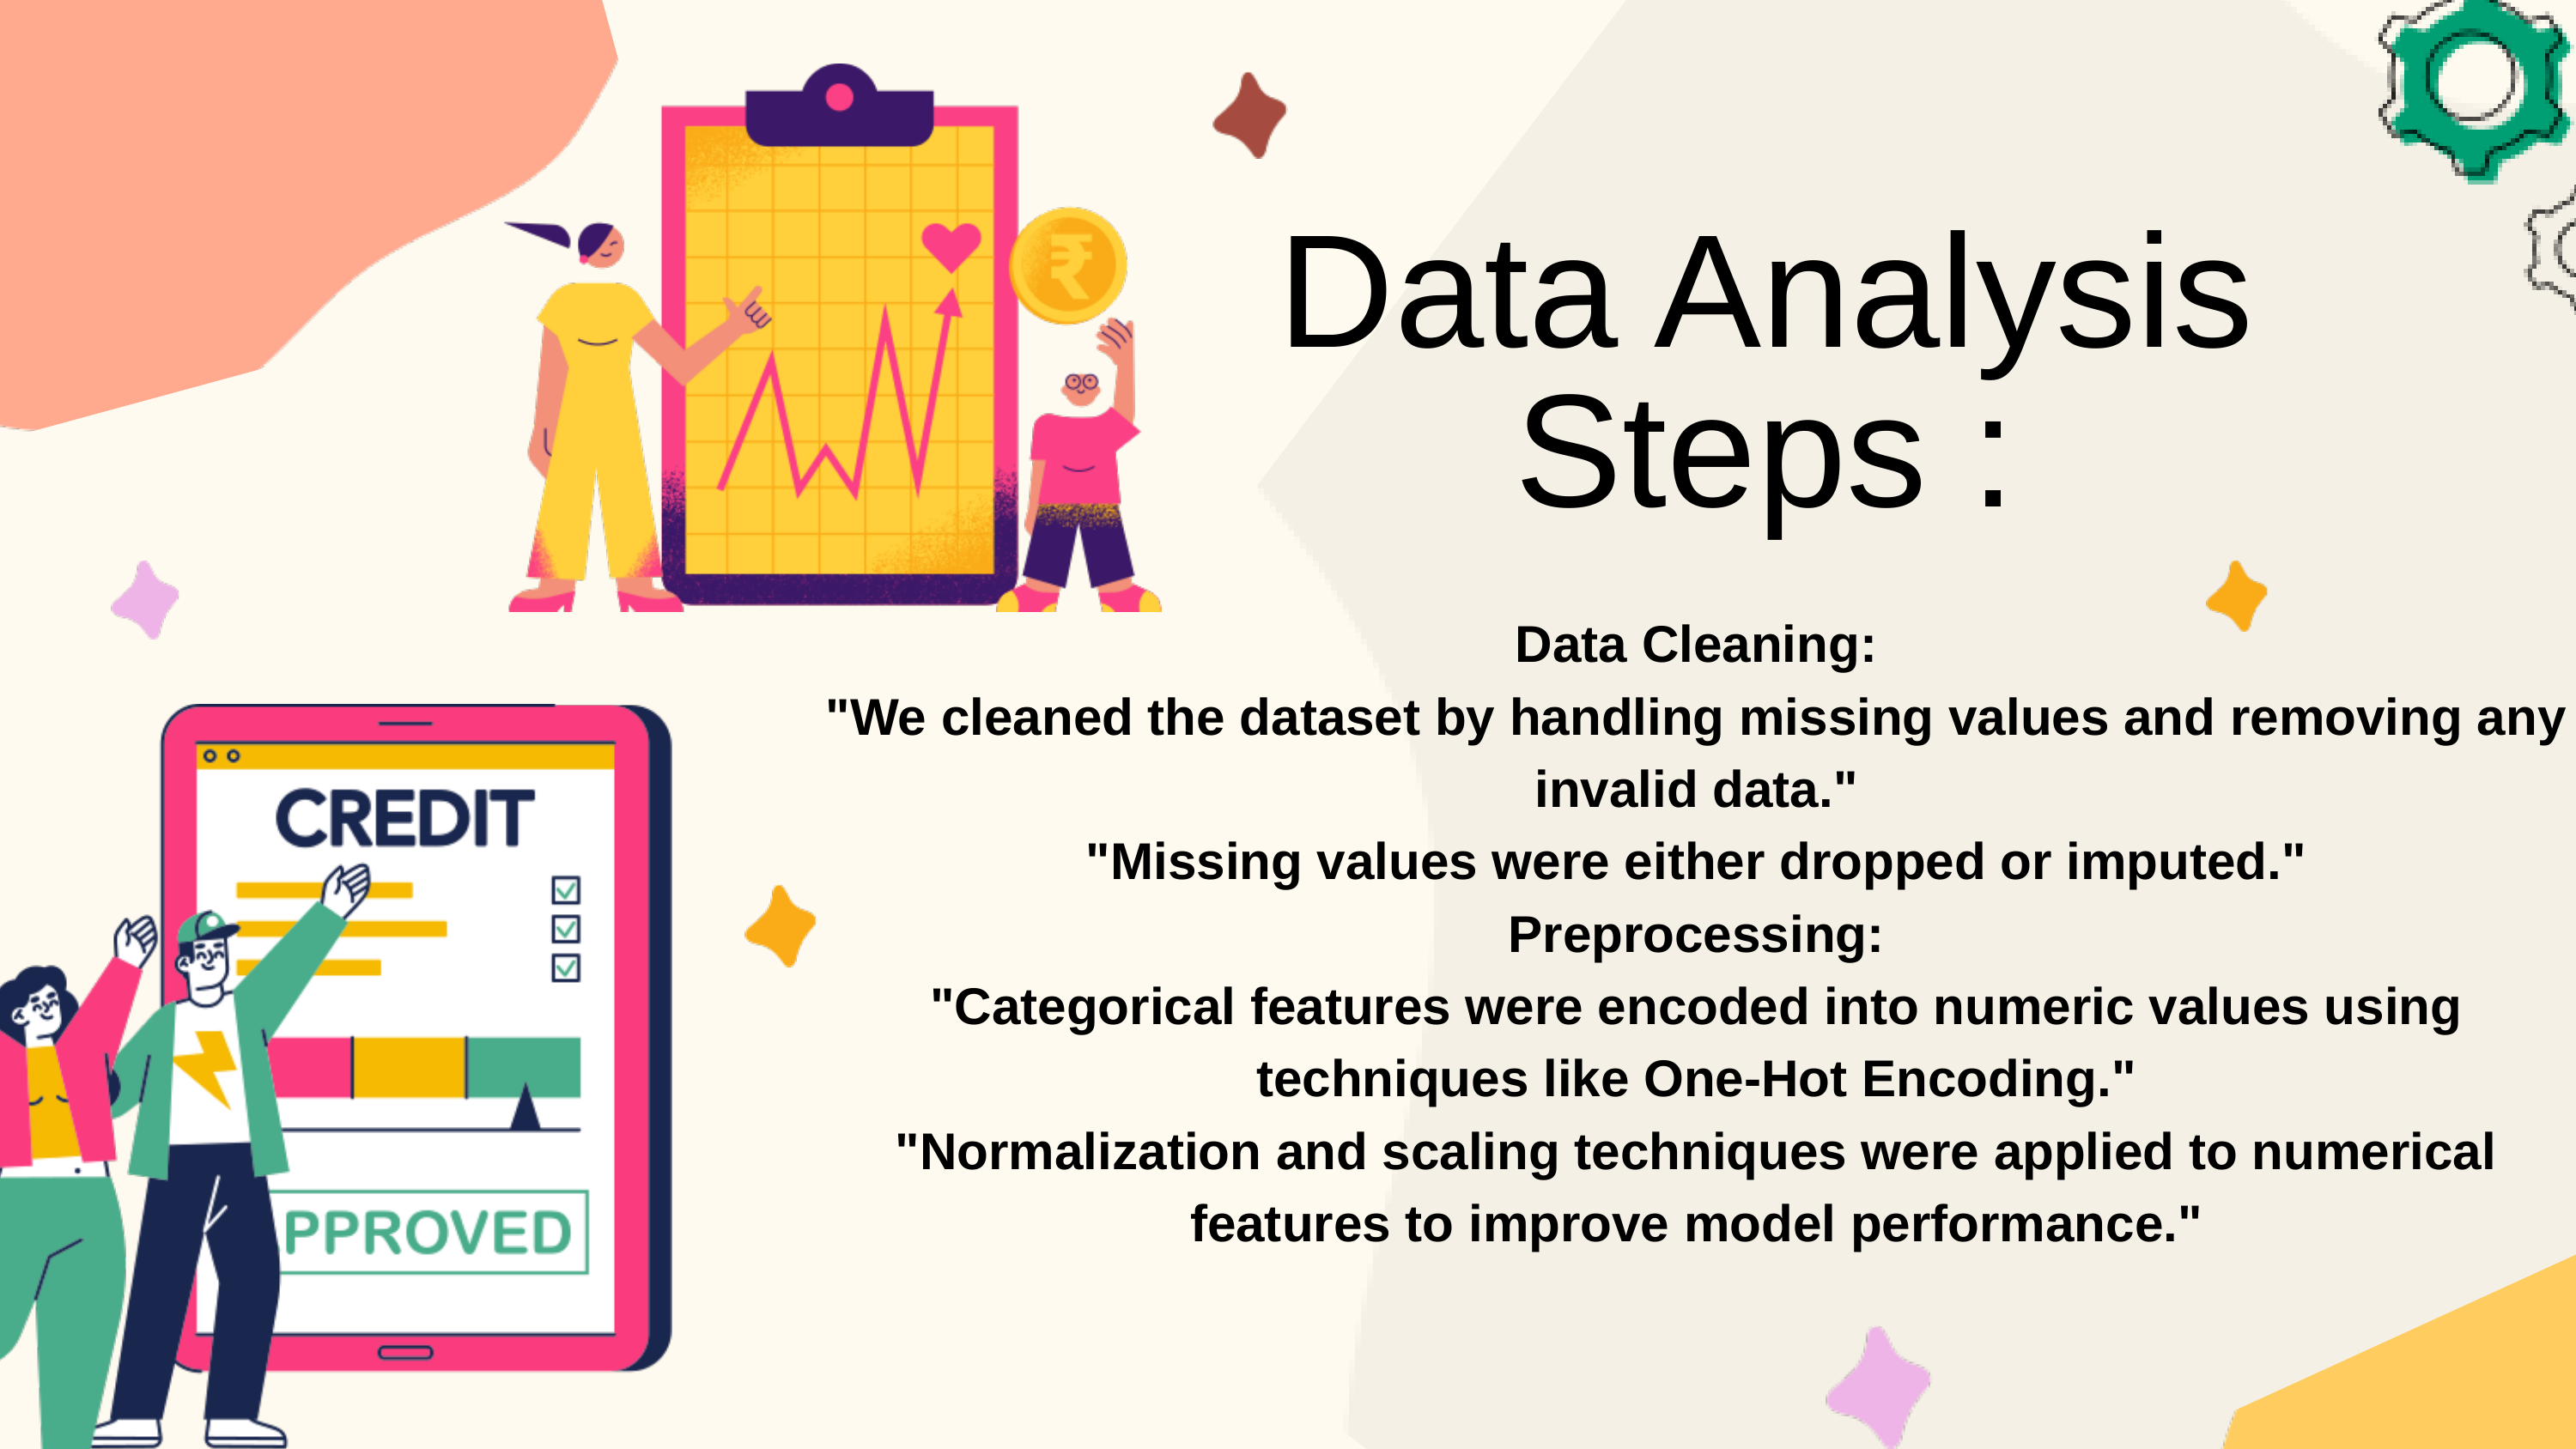

Data Analysis Steps :

Data Cleaning:
"We cleaned the dataset by handling missing values and removing any invalid data."
"Missing values were either dropped or imputed."
Preprocessing:
"Categorical features were encoded into numeric values using techniques like One-Hot Encoding."
"Normalization and scaling techniques were applied to numerical features to improve model performance."